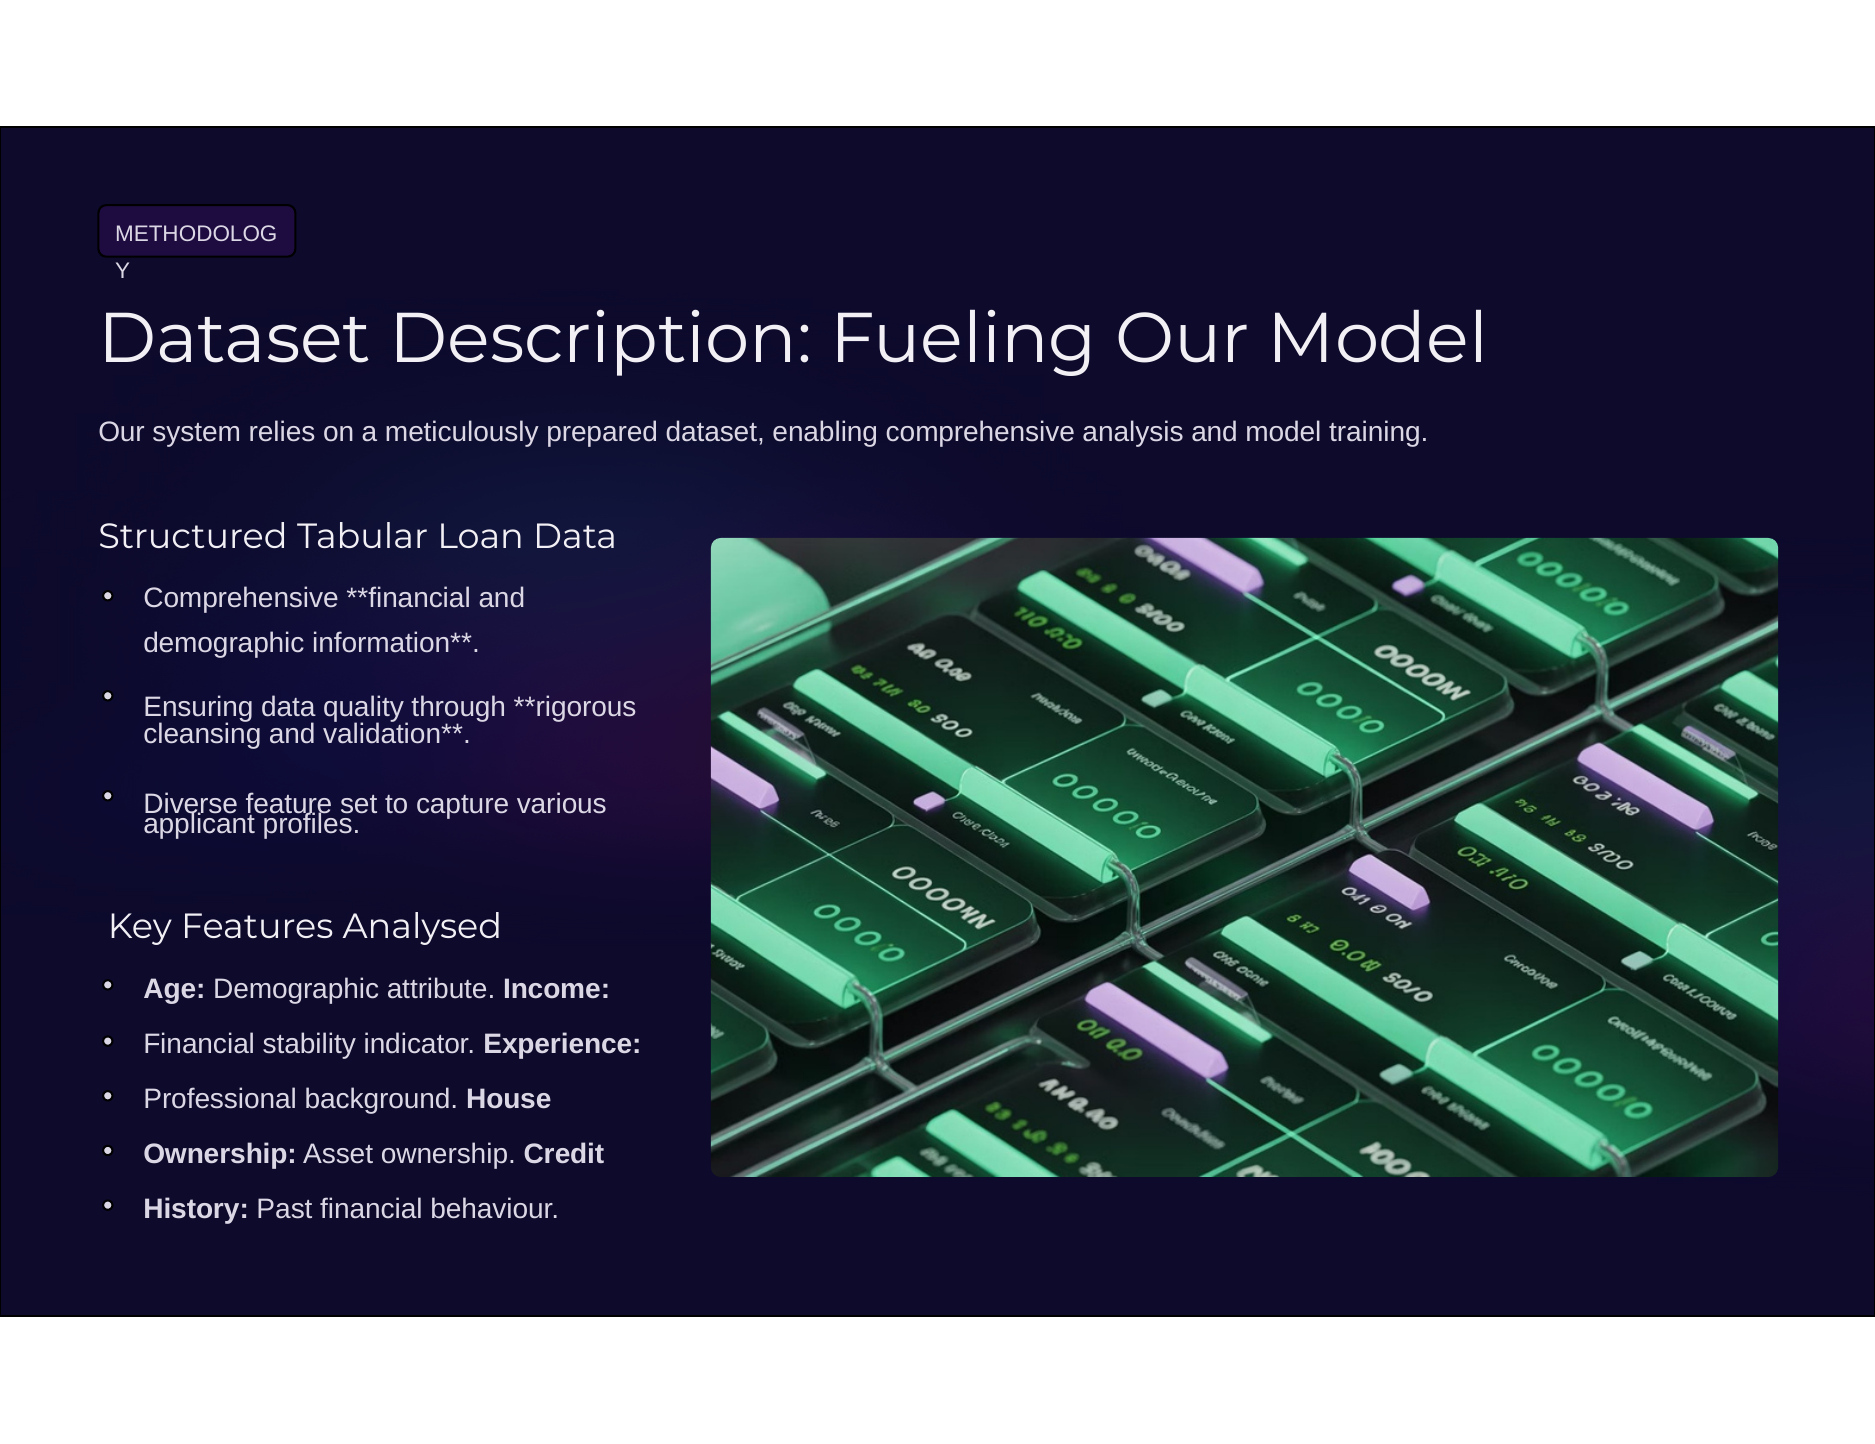

METHODOLOGY
Dataset Description: Fueling Our Model
Our system relies on a meticulously prepared dataset, enabling comprehensive analysis and model training.
Structured Tabular Loan Data

Comprehensive **financial and demographic information**.
Ensuring data quality through **rigorous
cleansing and validation**.
Diverse feature set to capture various
applicant profiles.
Key Features Analysed
Age: Demographic attribute. Income: Financial stability indicator. Experience: Professional background. House Ownership: Asset ownership. Credit History: Past financial behaviour.